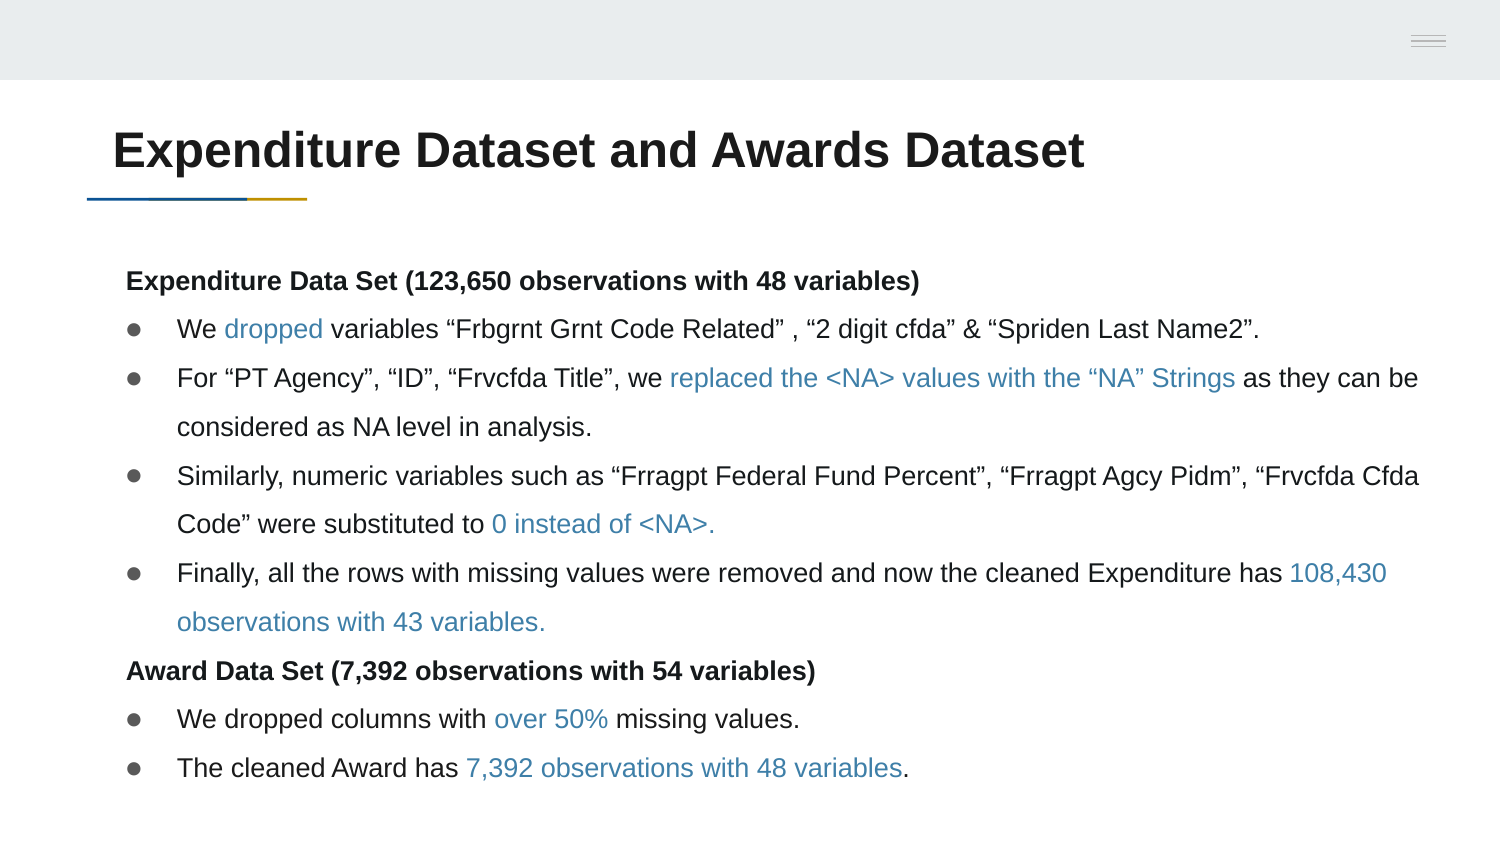

# Expenditure Dataset and Awards Dataset

Expenditure Data Set (123,650 observations with 48 variables)
We dropped variables “Frbgrnt Grnt Code Related” , “2 digit cfda” & “Spriden Last Name2”.
For “PT Agency”, “ID”, “Frvcfda Title”, we replaced the <NA> values with the “NA” Strings as they can be considered as NA level in analysis.
Similarly, numeric variables such as “Frragpt Federal Fund Percent”, “Frragpt Agcy Pidm”, “Frvcfda Cfda Code” were substituted to 0 instead of <NA>.
Finally, all the rows with missing values were removed and now the cleaned Expenditure has 108,430 observations with 43 variables.
Award Data Set (7,392 observations with 54 variables)
We dropped columns with over 50% missing values.
The cleaned Award has 7,392 observations with 48 variables.